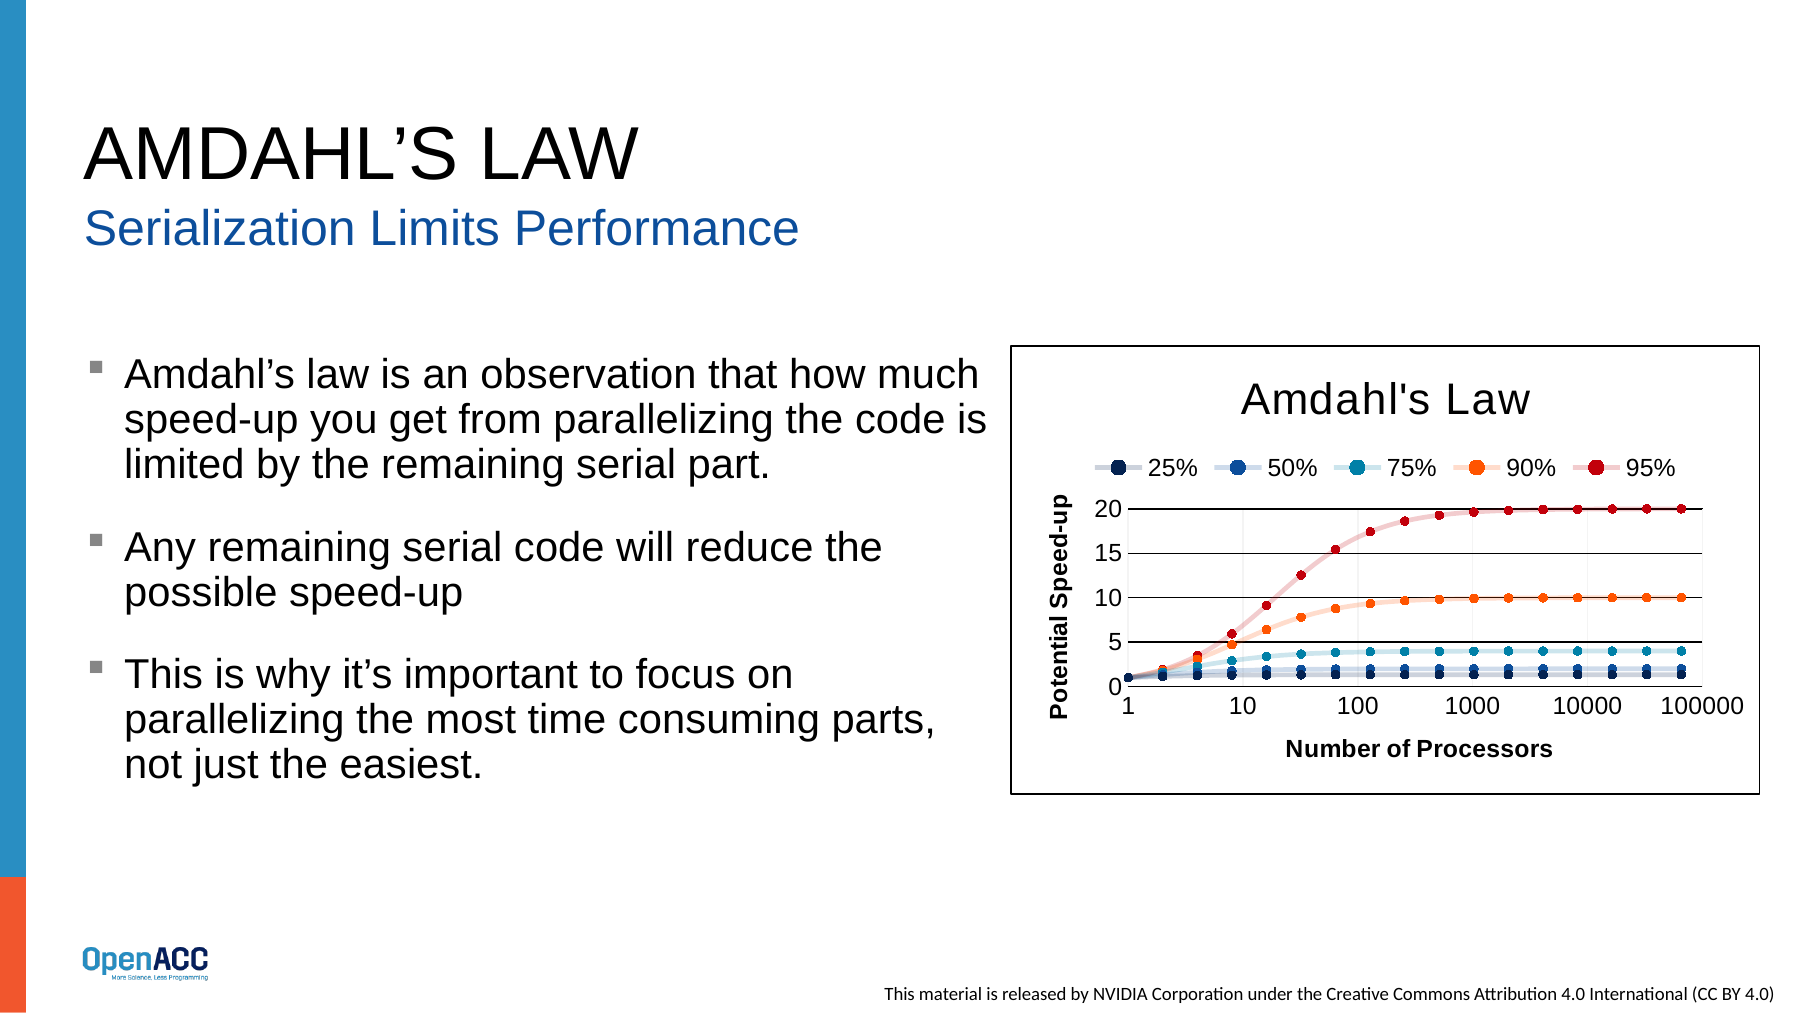

# Amdahl’s Law
Serialization Limits Performance
Amdahl’s law is an observation that how much speed-up you get from parallelizing the code is limited by the remaining serial part.
Any remaining serial code will reduce the possible speed-up
This is why it’s important to focus on parallelizing the most time consuming parts, not just the easiest.

### Chart: Amdahl's Law

| Category | 25% | 50% | 75% | 90% | 95% |
|---|---|---|---|---|---|